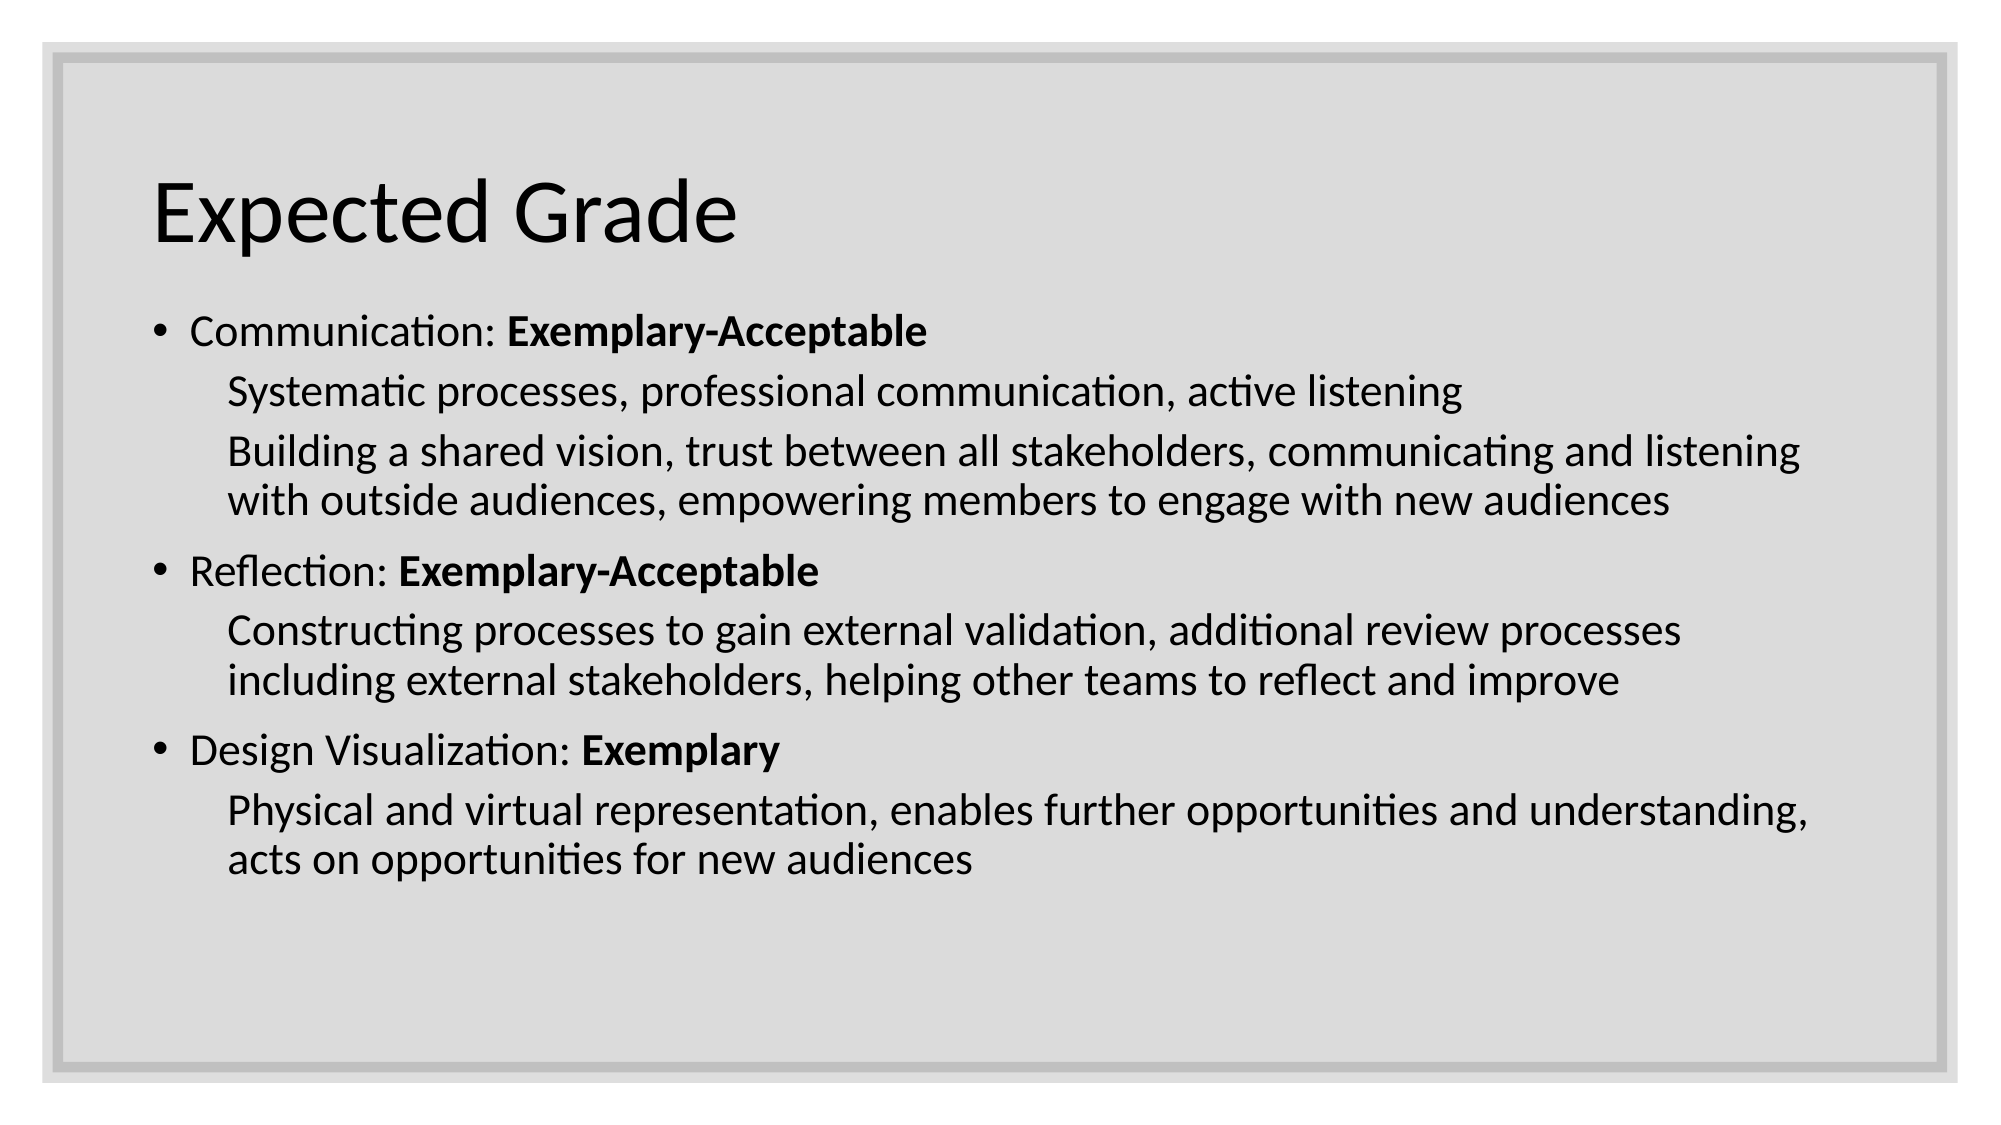

# Expected Grade
Communication: Exemplary-Acceptable
Systematic processes, professional communication, active listening
Building a shared vision, trust between all stakeholders, communicating and listening with outside audiences, empowering members to engage with new audiences
Reflection: Exemplary-Acceptable
Constructing processes to gain external validation, additional review processes including external stakeholders, helping other teams to reflect and improve
Design Visualization: Exemplary
Physical and virtual representation, enables further opportunities and understanding, acts on opportunities for new audiences